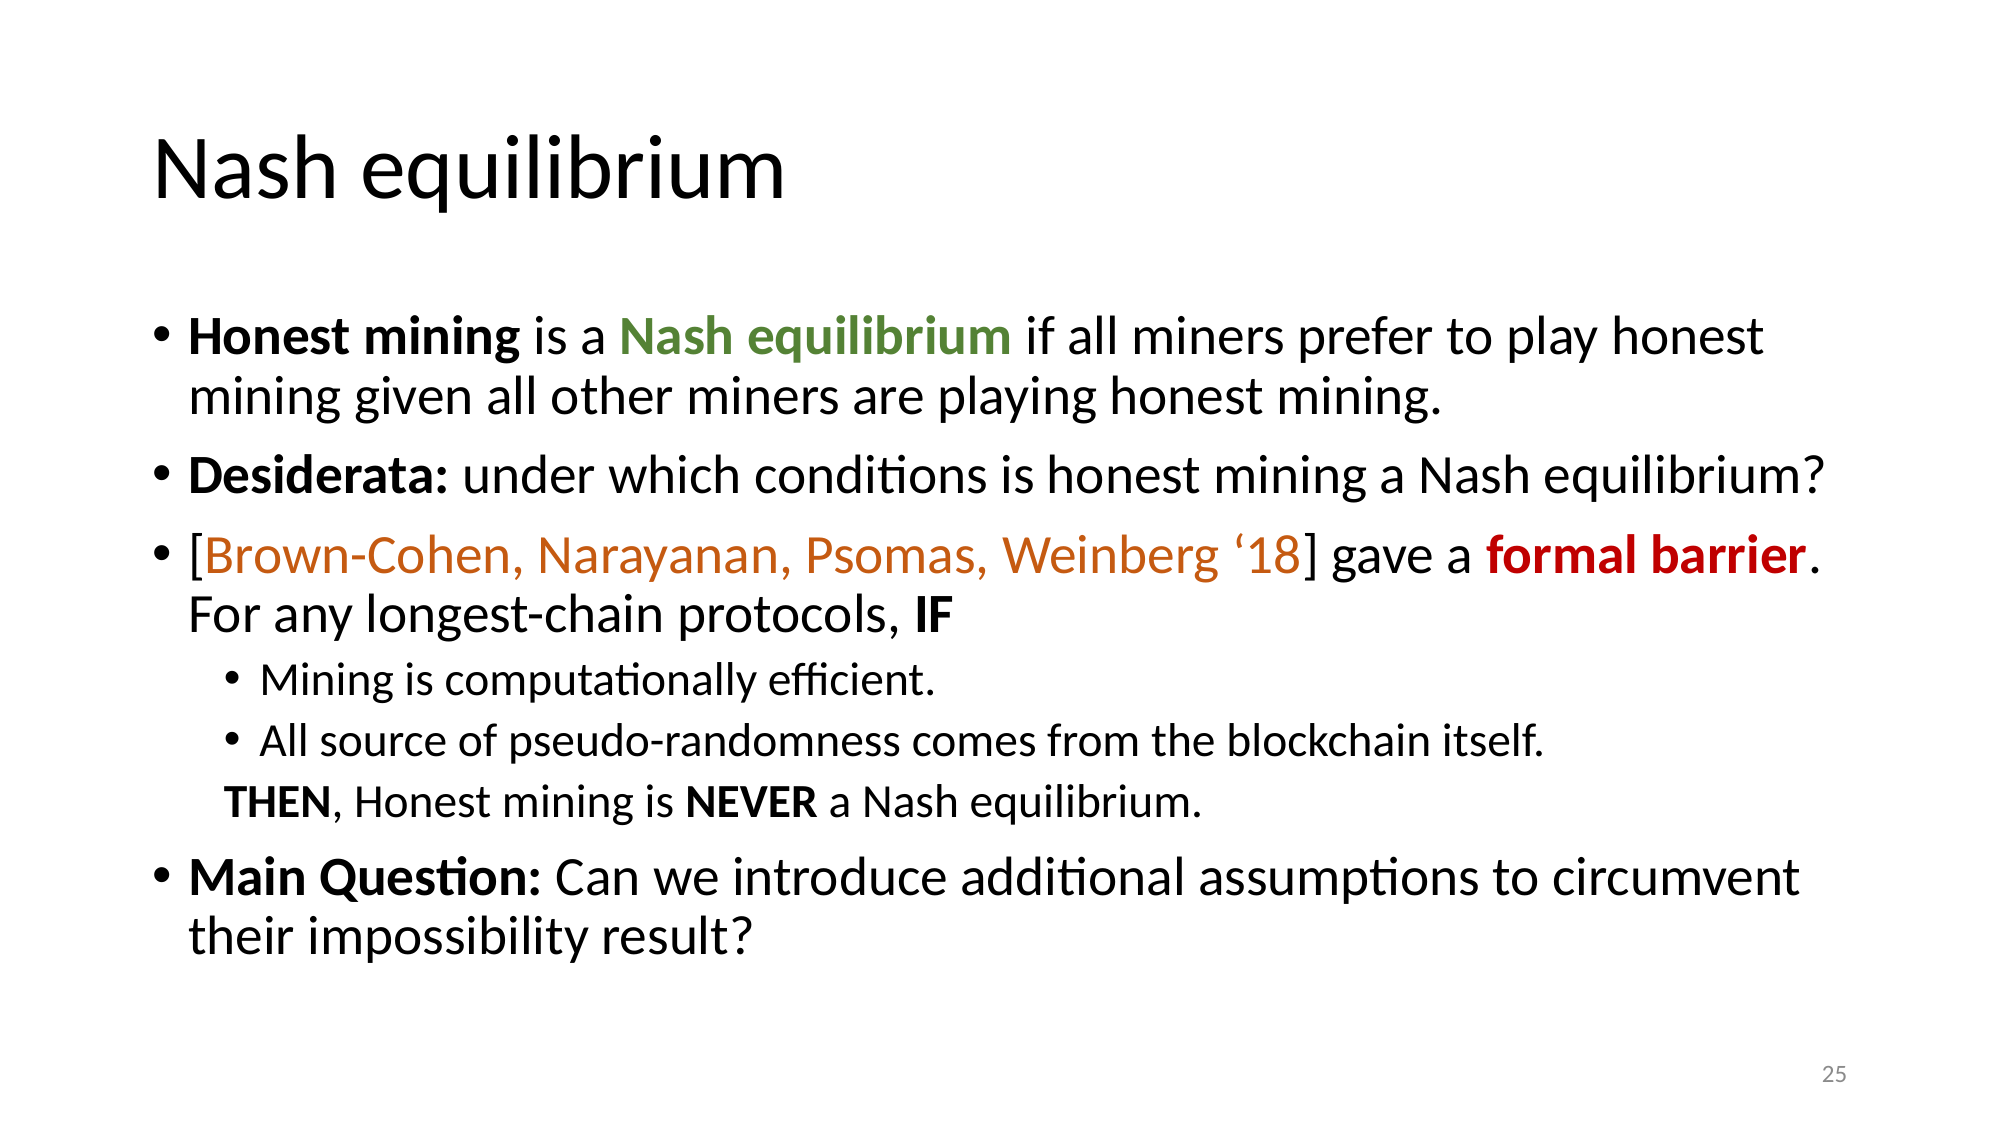

# Nash equilibrium
Honest mining is a Nash equilibrium if all miners prefer to play honest mining given all other miners are playing honest mining.
Desiderata: under which conditions is honest mining a Nash equilibrium?
[Brown-Cohen, Narayanan, Psomas, Weinberg ‘18] gave a formal barrier. For any longest-chain protocols, IF
Mining is computationally efficient.
All source of pseudo-randomness comes from the blockchain itself.
THEN, Honest mining is NEVER a Nash equilibrium.
Main Question: Can we introduce additional assumptions to circumvent their impossibility result?
25